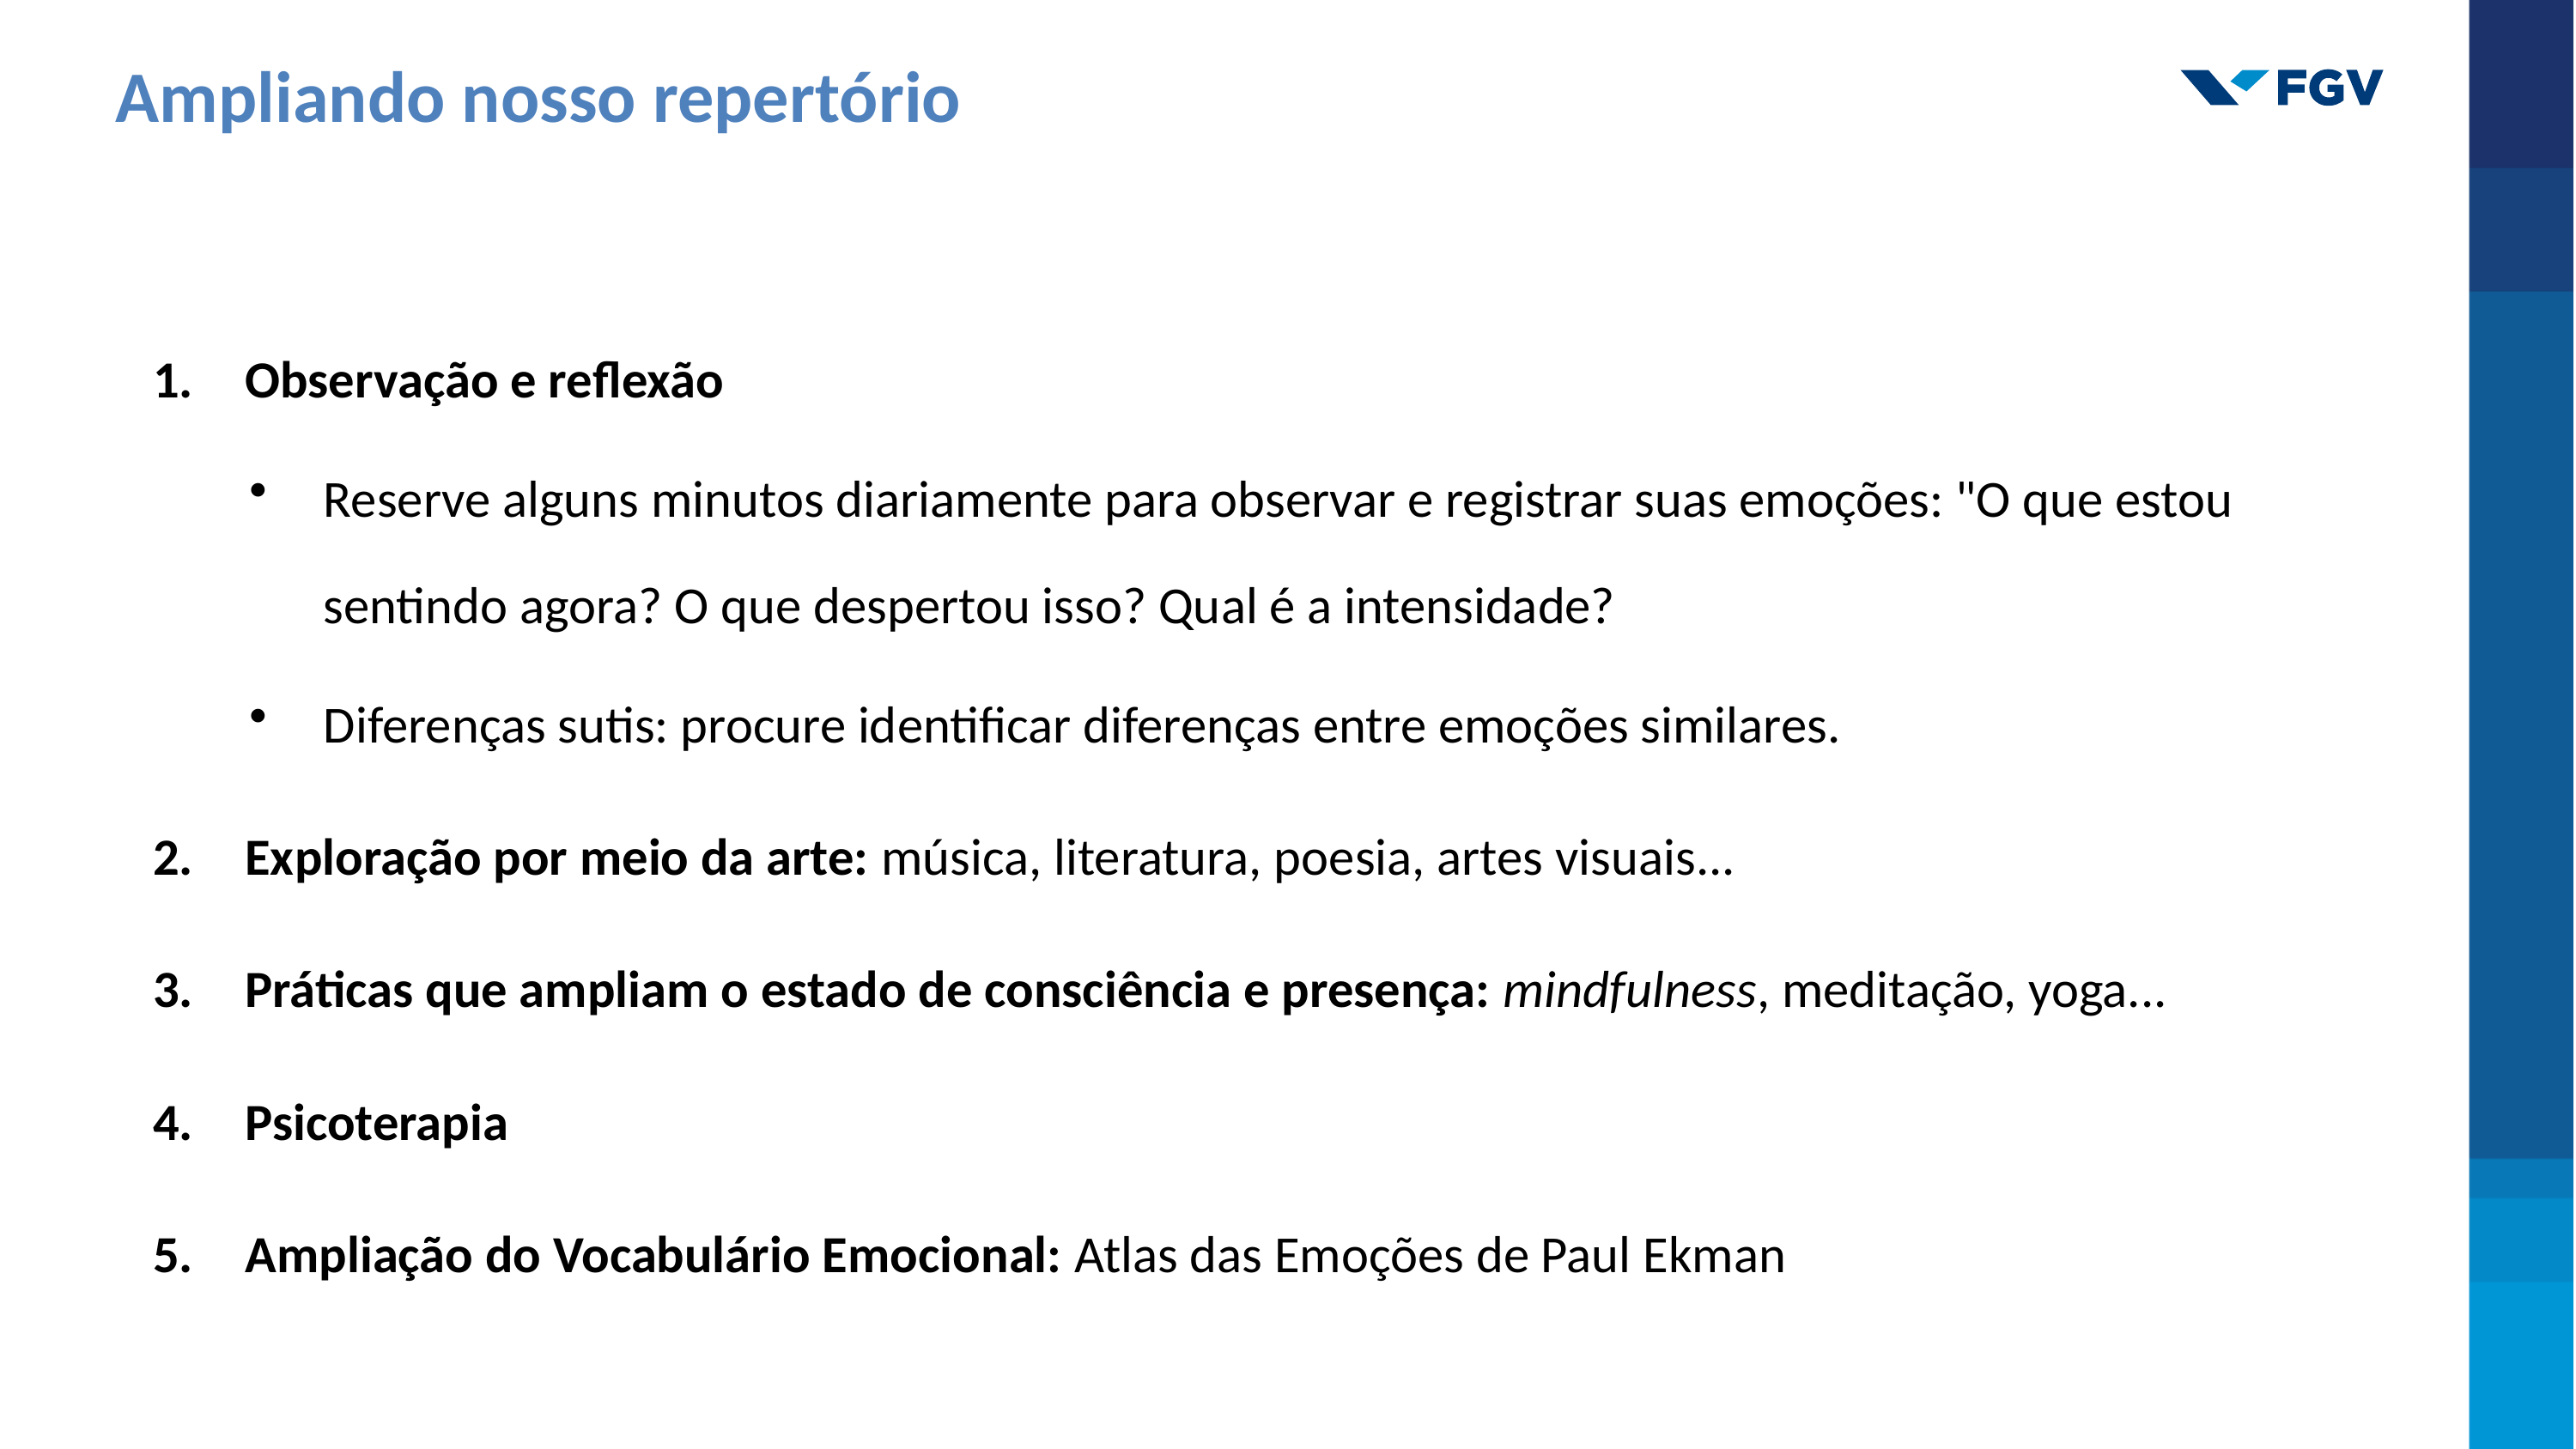

Ampliando nosso repertório
Observação e reflexão
Reserve alguns minutos diariamente para observar e registrar suas emoções: "O que estou sentindo agora? O que despertou isso? Qual é a intensidade?
Diferenças sutis: procure identificar diferenças entre emoções similares.
Exploração por meio da arte: música, literatura, poesia, artes visuais...
Práticas que ampliam o estado de consciência e presença: mindfulness, meditação, yoga...
Psicoterapia
Ampliação do Vocabulário Emocional: Atlas das Emoções de Paul Ekman